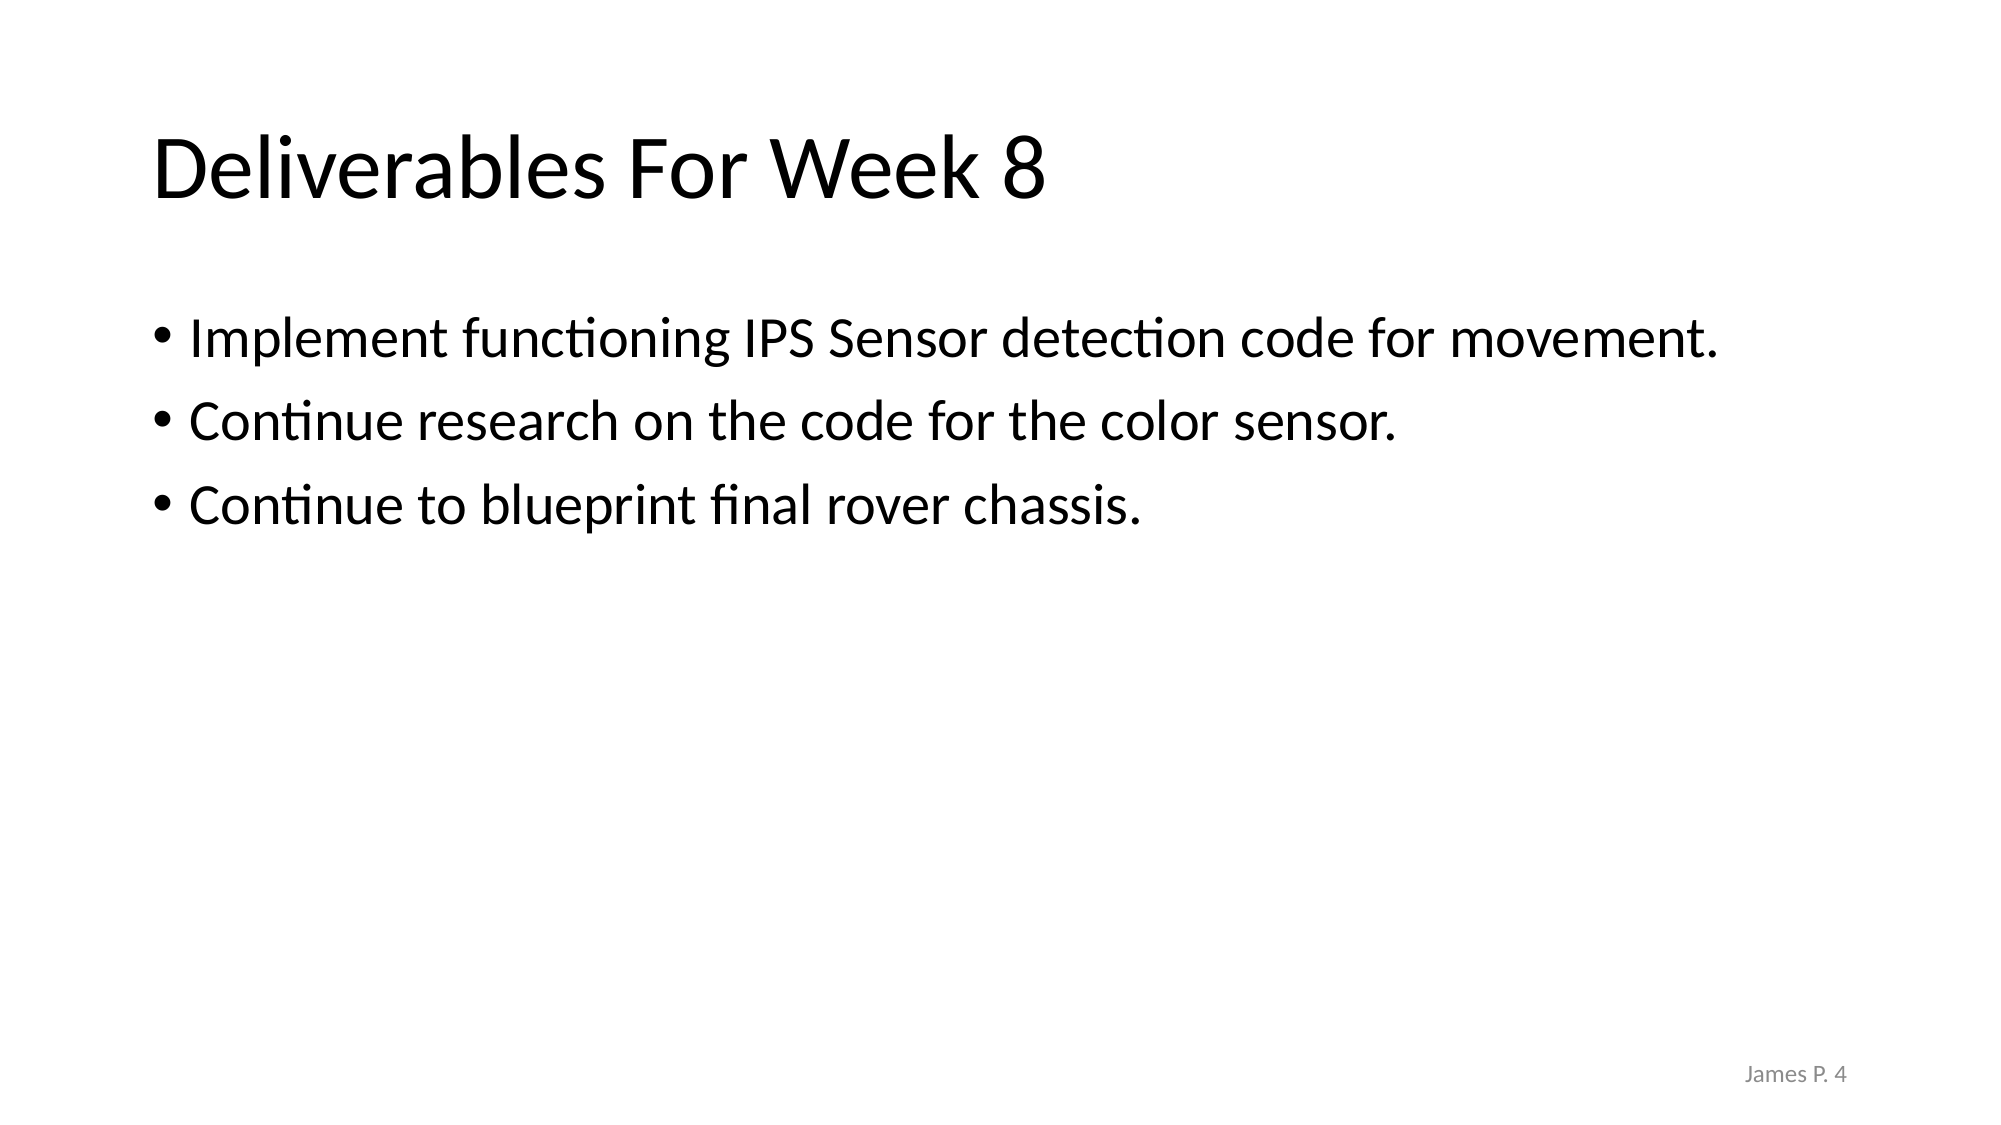

# Deliverables For Week 8
Implement functioning IPS Sensor detection code for movement.
Continue research on the code for the color sensor.
Continue to blueprint final rover chassis.

James P. 4